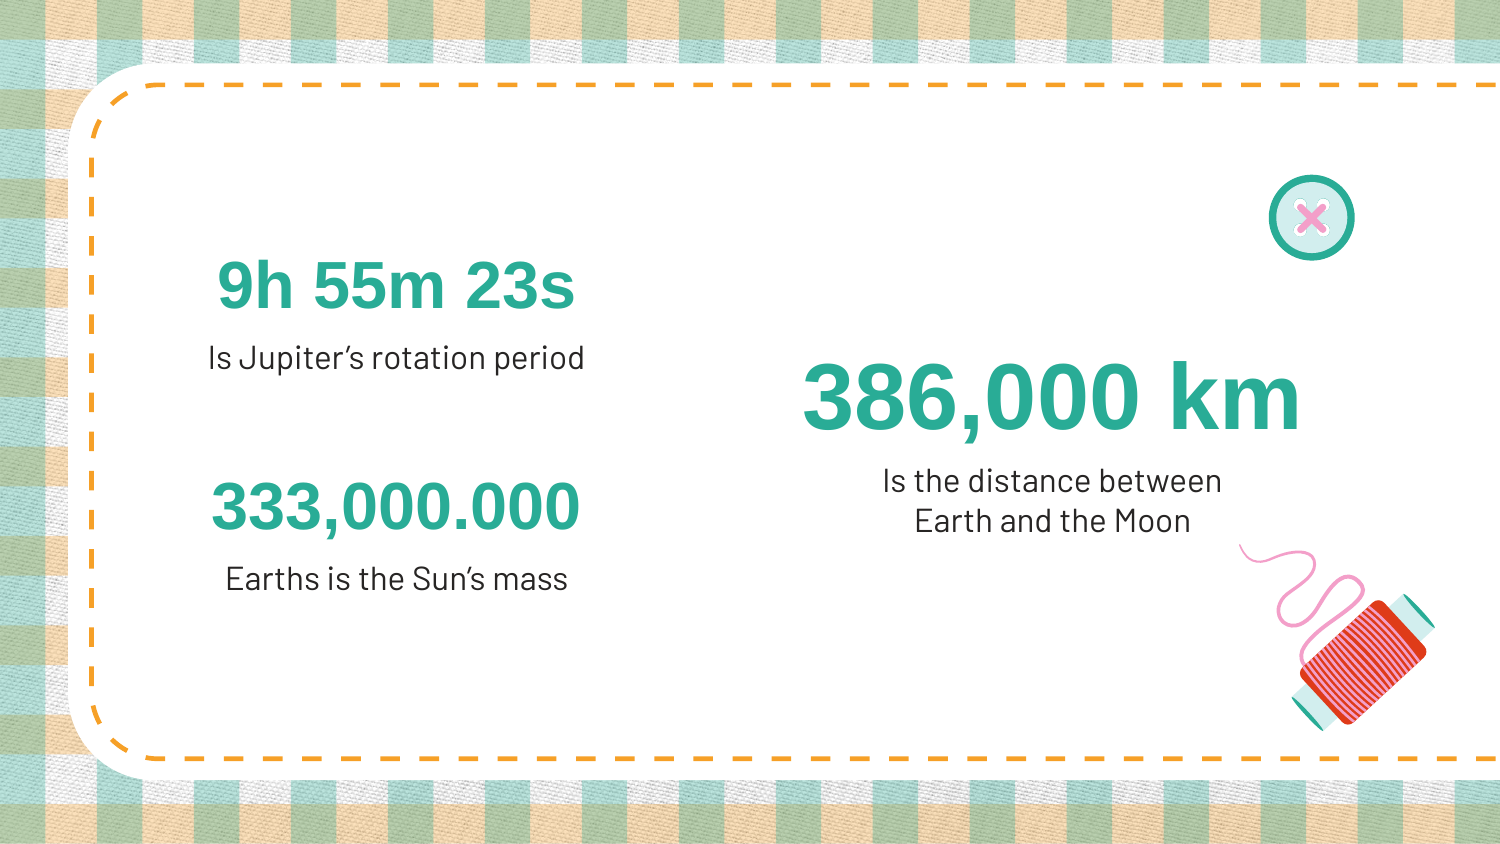

# 9h 55m 23s
Is Jupiter’s rotation period
386,000 km
333,000.000
Is the distance between Earth and the Moon

Earths is the Sun’s mass